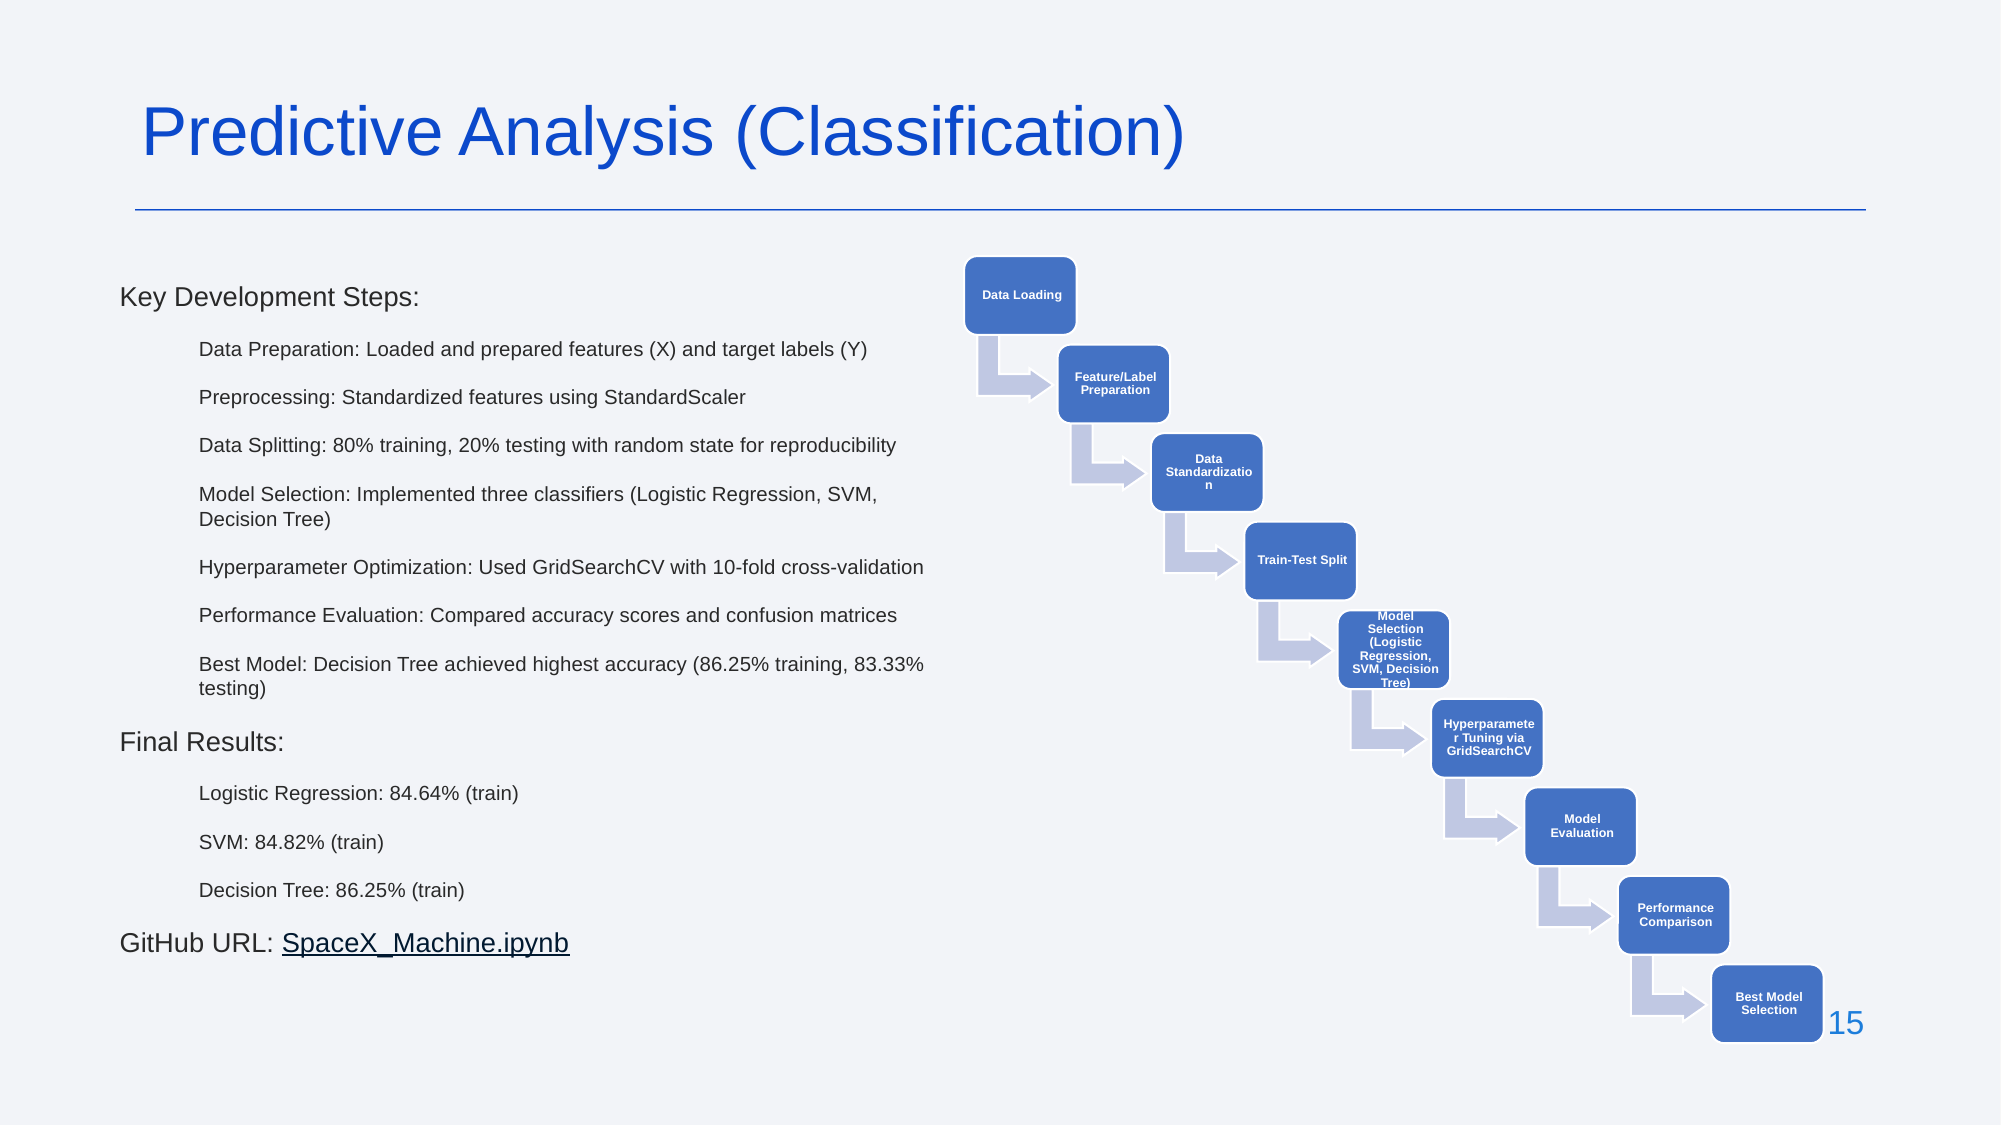

Predictive Analysis (Classification)
Data Loading
Feature/Label Preparation
Data Standardization
Train-Test Split
Model Selection (Logistic Regression, SVM, Decision Tree)
Hyperparameter Tuning via GridSearchCV
Model Evaluation
Performance Comparison
Best Model Selection
Key Development Steps:
Data Preparation: Loaded and prepared features (X) and target labels (Y)
Preprocessing: Standardized features using StandardScaler
Data Splitting: 80% training, 20% testing with random state for reproducibility
Model Selection: Implemented three classifiers (Logistic Regression, SVM, Decision Tree)
Hyperparameter Optimization: Used GridSearchCV with 10-fold cross-validation
Performance Evaluation: Compared accuracy scores and confusion matrices
Best Model: Decision Tree achieved highest accuracy (86.25% training, 83.33% testing)
Final Results:
Logistic Regression: 84.64% (train)
SVM: 84.82% (train)
Decision Tree: 86.25% (train)
GitHub URL: SpaceX_Machine.ipynb

15